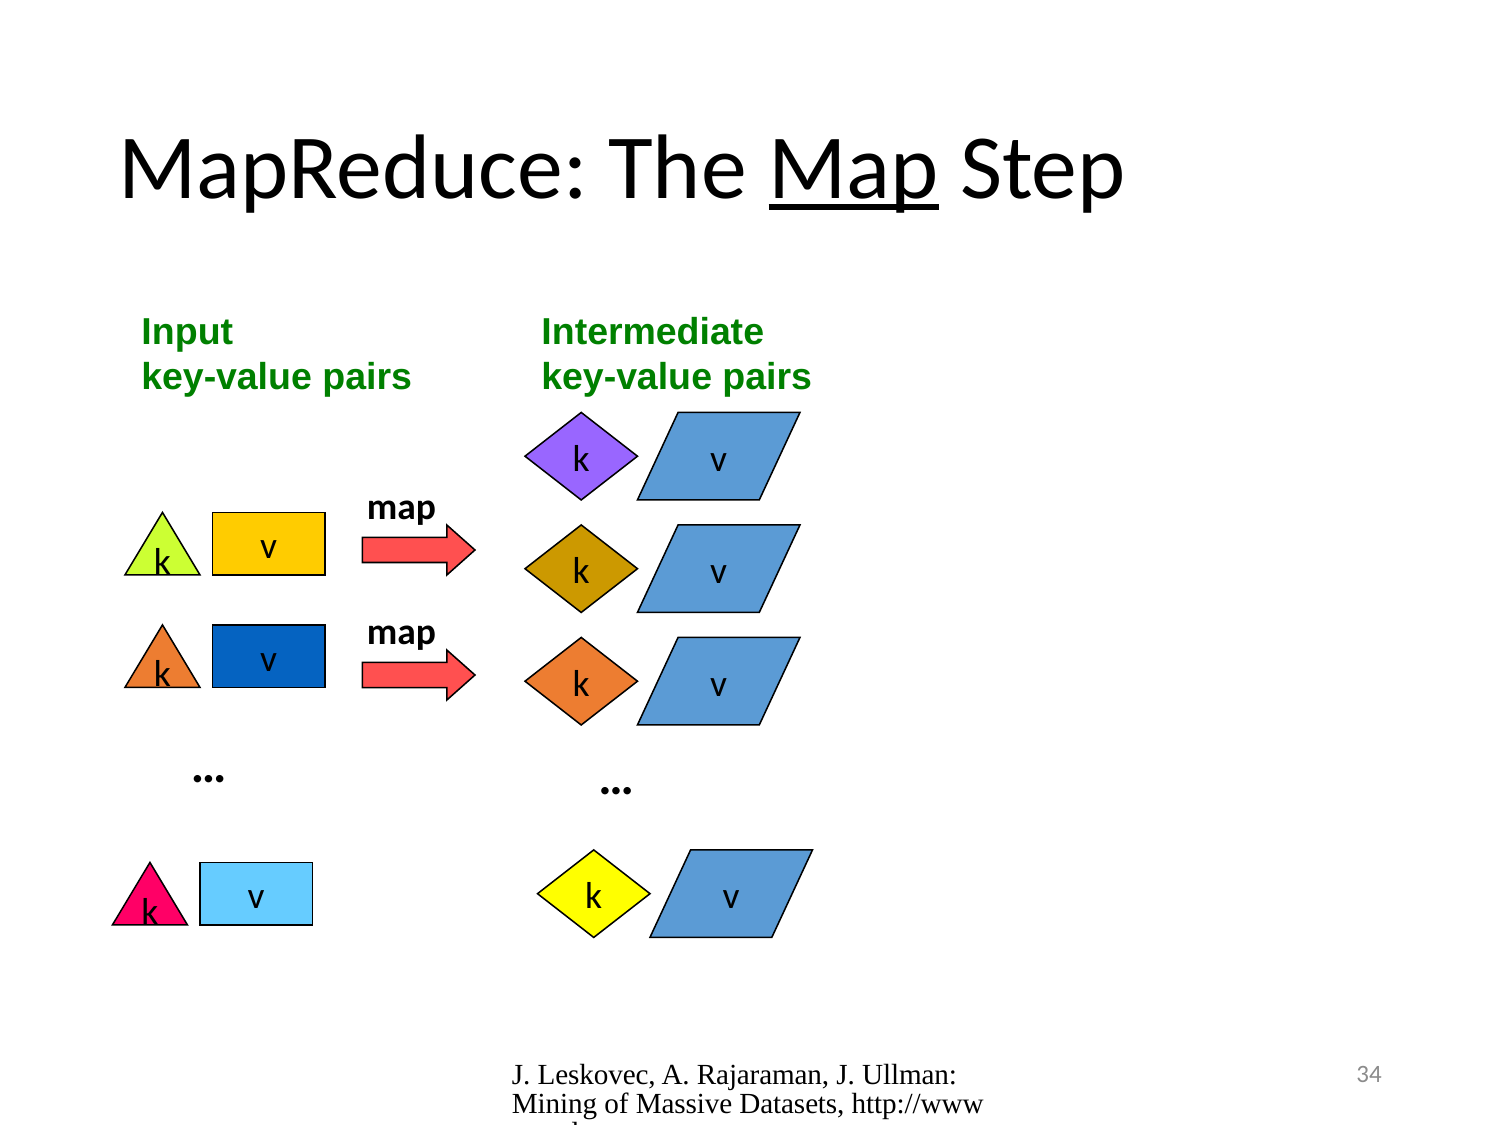

# MapReduce: The Map Step
Input
key-value pairs
Intermediate
key-value pairs
k
v
k
v
map

k
v
map

k
v
k
v
…
…
k
v
k
v
J. Leskovec, A. Rajaraman, J. Ullman: Mining of Massive Datasets, http://www.mmds.org
34